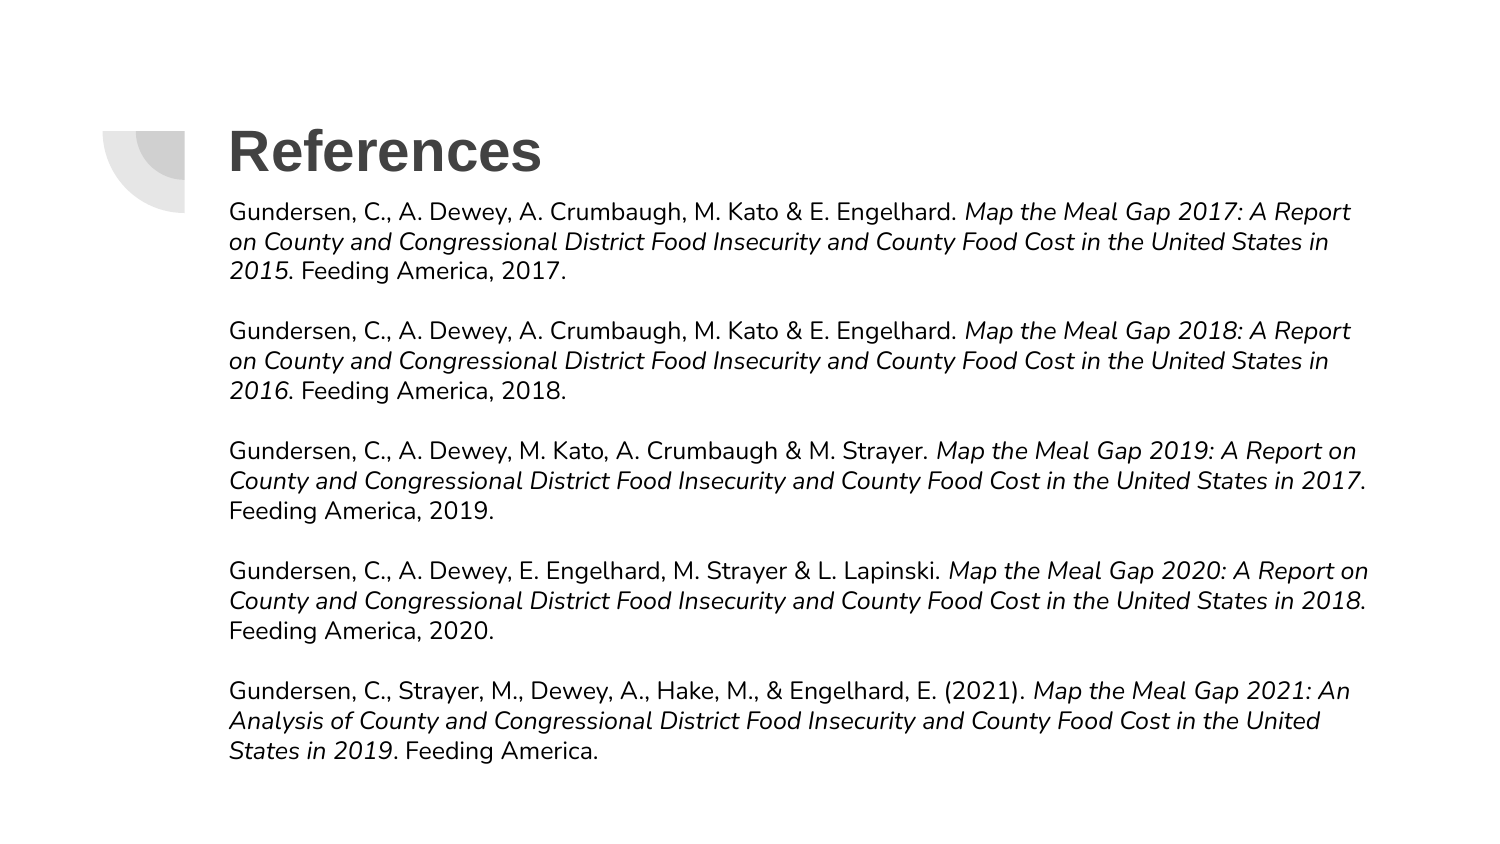

# References
Gundersen, C., A. Dewey, A. Crumbaugh, M. Kato & E. Engelhard. Map the Meal Gap 2017: A Report on County and Congressional District Food Insecurity and County Food Cost in the United States in 2015. Feeding America, 2017.

Gundersen, C., A. Dewey, A. Crumbaugh, M. Kato & E. Engelhard. Map the Meal Gap 2018: A Report on County and Congressional District Food Insecurity and County Food Cost in the United States in 2016. Feeding America, 2018.

Gundersen, C., A. Dewey, M. Kato, A. Crumbaugh & M. Strayer. Map the Meal Gap 2019: A Report on County and Congressional District Food Insecurity and County Food Cost in the United States in 2017. Feeding America, 2019.

Gundersen, C., A. Dewey, E. Engelhard, M. Strayer & L. Lapinski. Map the Meal Gap 2020: A Report on County and Congressional District Food Insecurity and County Food Cost in the United States in 2018. Feeding America, 2020.

Gundersen, C., Strayer, M., Dewey, A., Hake, M., & Engelhard, E. (2021). Map the Meal Gap 2021: An Analysis of County and Congressional District Food Insecurity and County Food Cost in the United States in 2019. Feeding America.